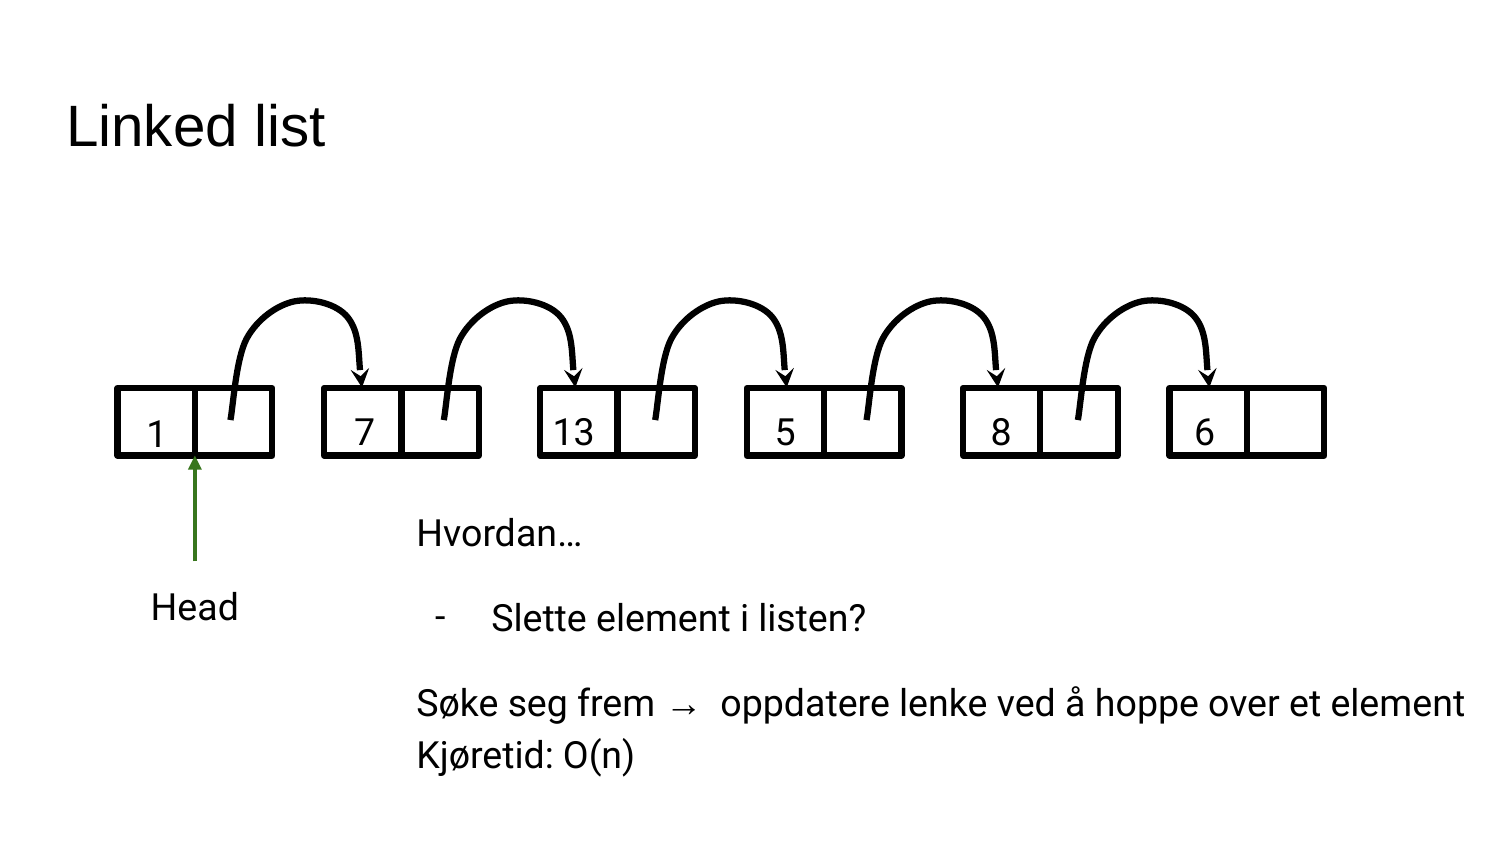

# Linked list

7
13
5
8
6

1

Hvordan…
Slette element i listen?
Søke seg frem →  oppdatere lenke ved å hoppe over et element
Kjøretid: O(n)
Head